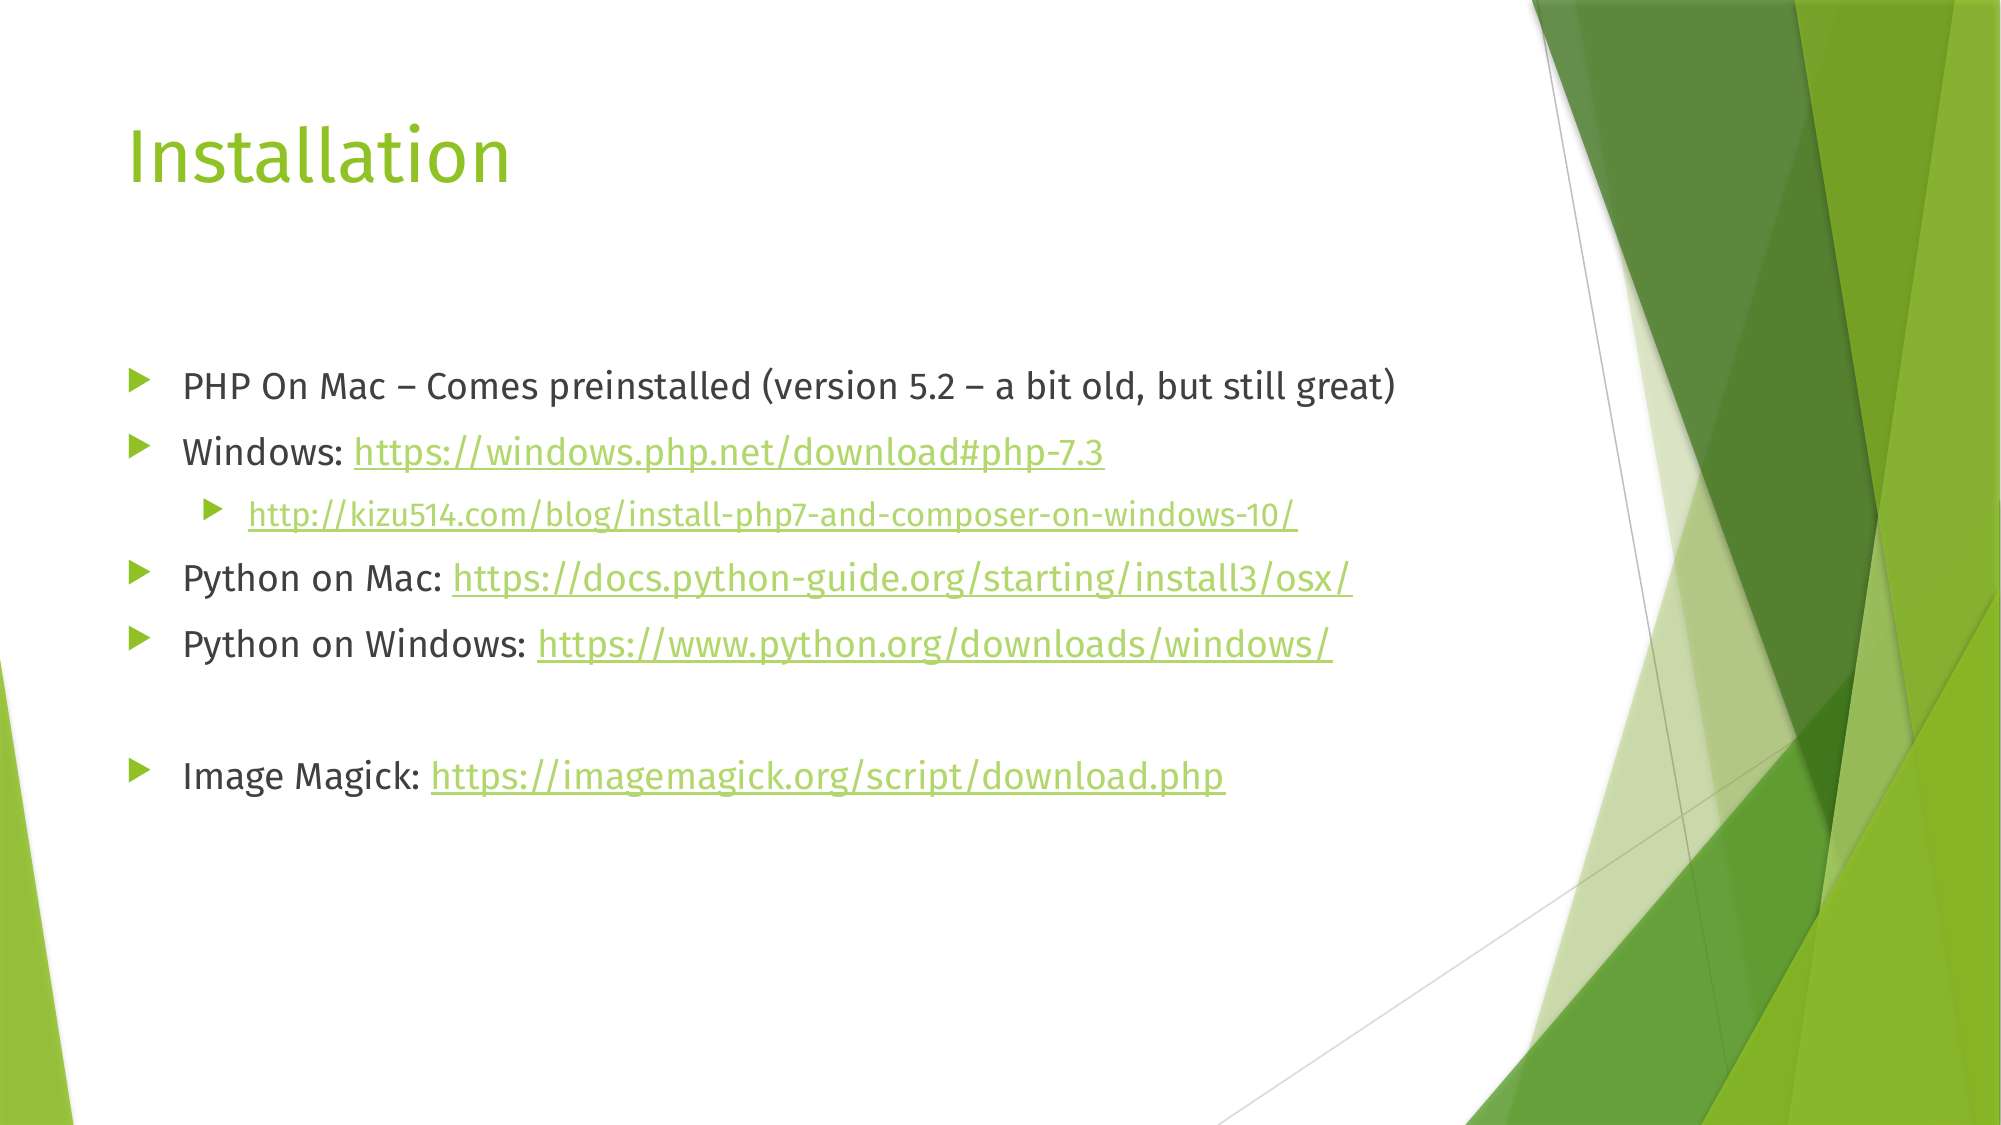

# Installation
PHP On Mac – Comes preinstalled (version 5.2 – a bit old, but still great)
Windows: https://windows.php.net/download#php-7.3
http://kizu514.com/blog/install-php7-and-composer-on-windows-10/
Python on Mac: https://docs.python-guide.org/starting/install3/osx/
Python on Windows: https://www.python.org/downloads/windows/

Image Magick: https://imagemagick.org/script/download.php